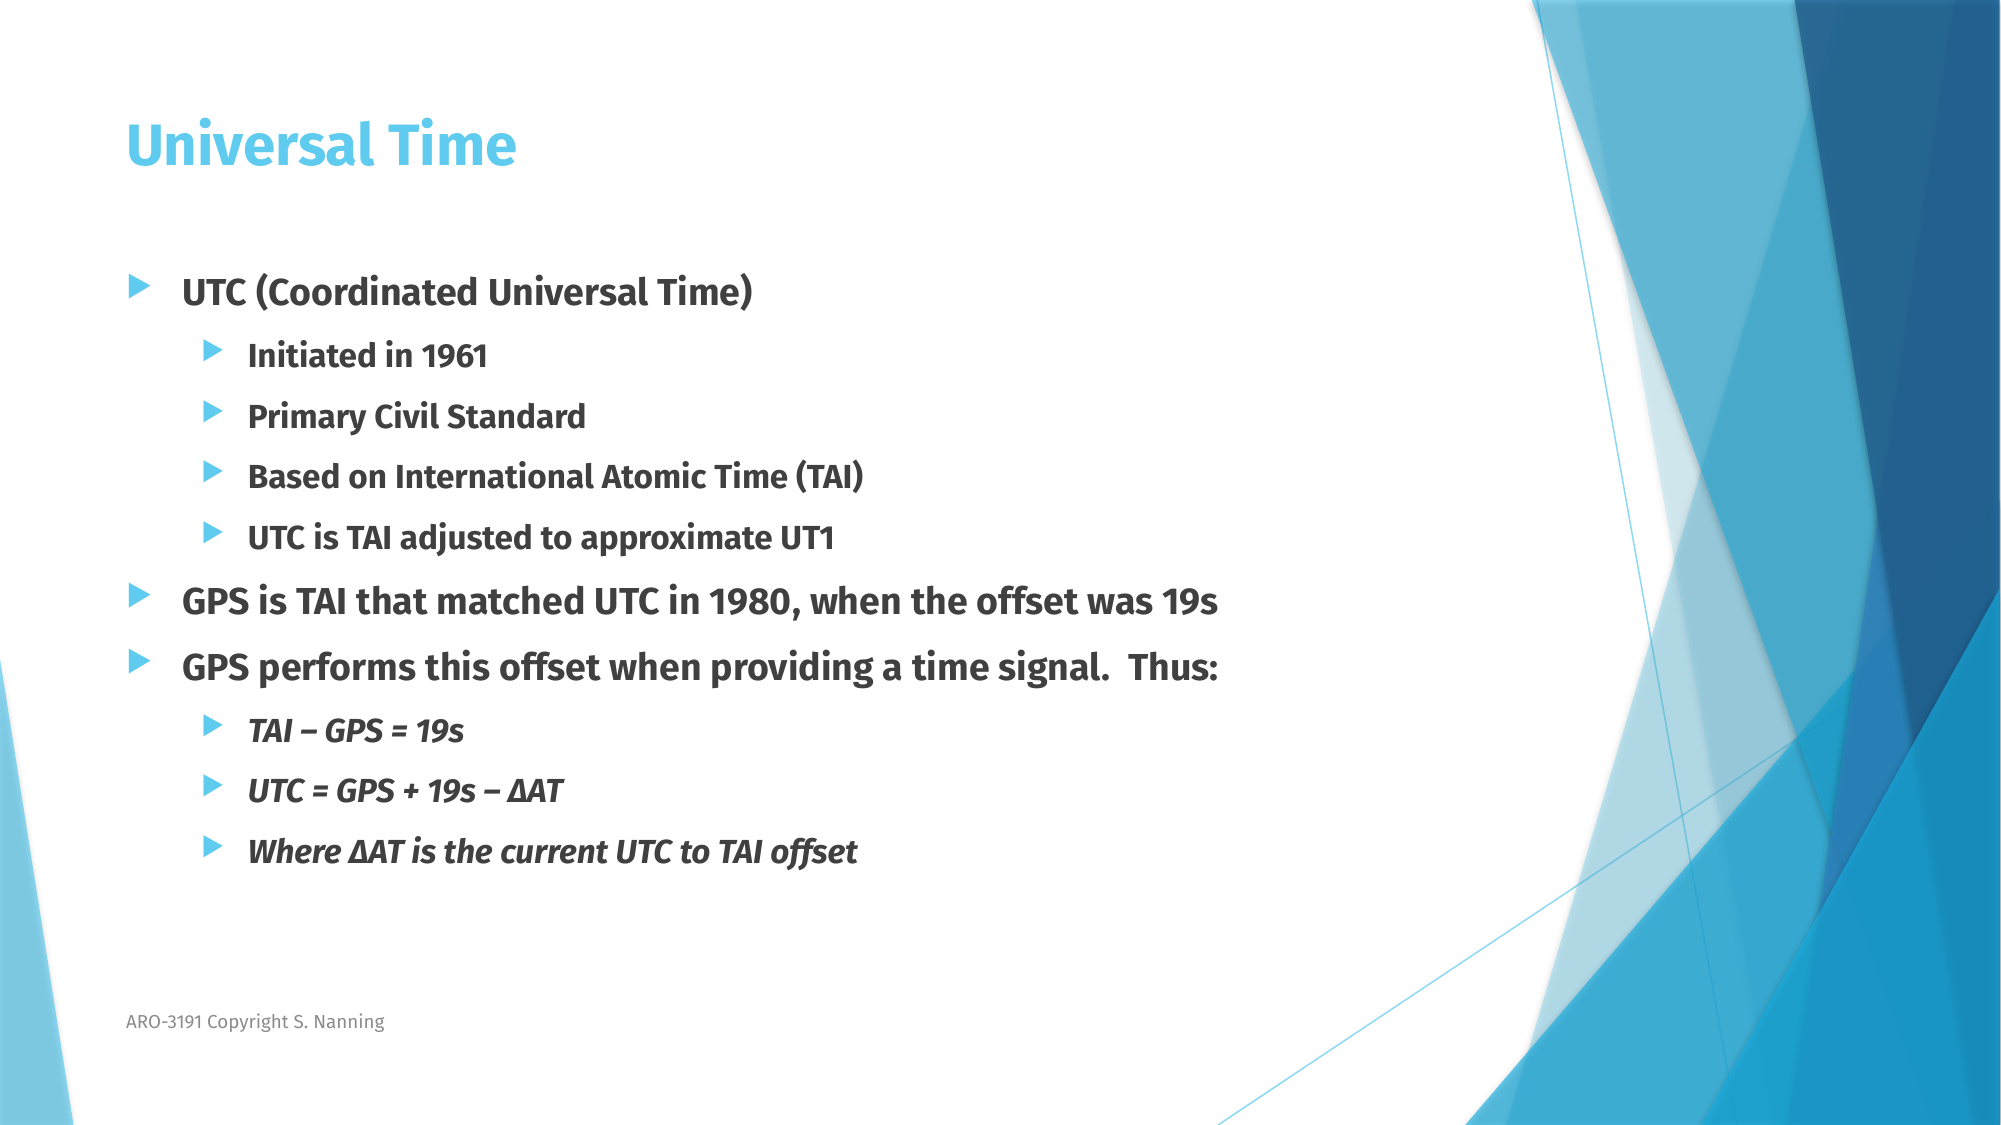

# Universal Time
UTC (Coordinated Universal Time)
Initiated in 1961
Primary Civil Standard
Based on International Atomic Time (TAI)
UTC is TAI adjusted to approximate UT1
GPS is TAI that matched UTC in 1980, when the offset was 19s
GPS performs this offset when providing a time signal.  Thus:
TAI – GPS = 19s
UTC = GPS + 19s – ΔAT
Where ΔAT is the current UTC to TAI offset

ARO-3191 Copyright S. Nanning